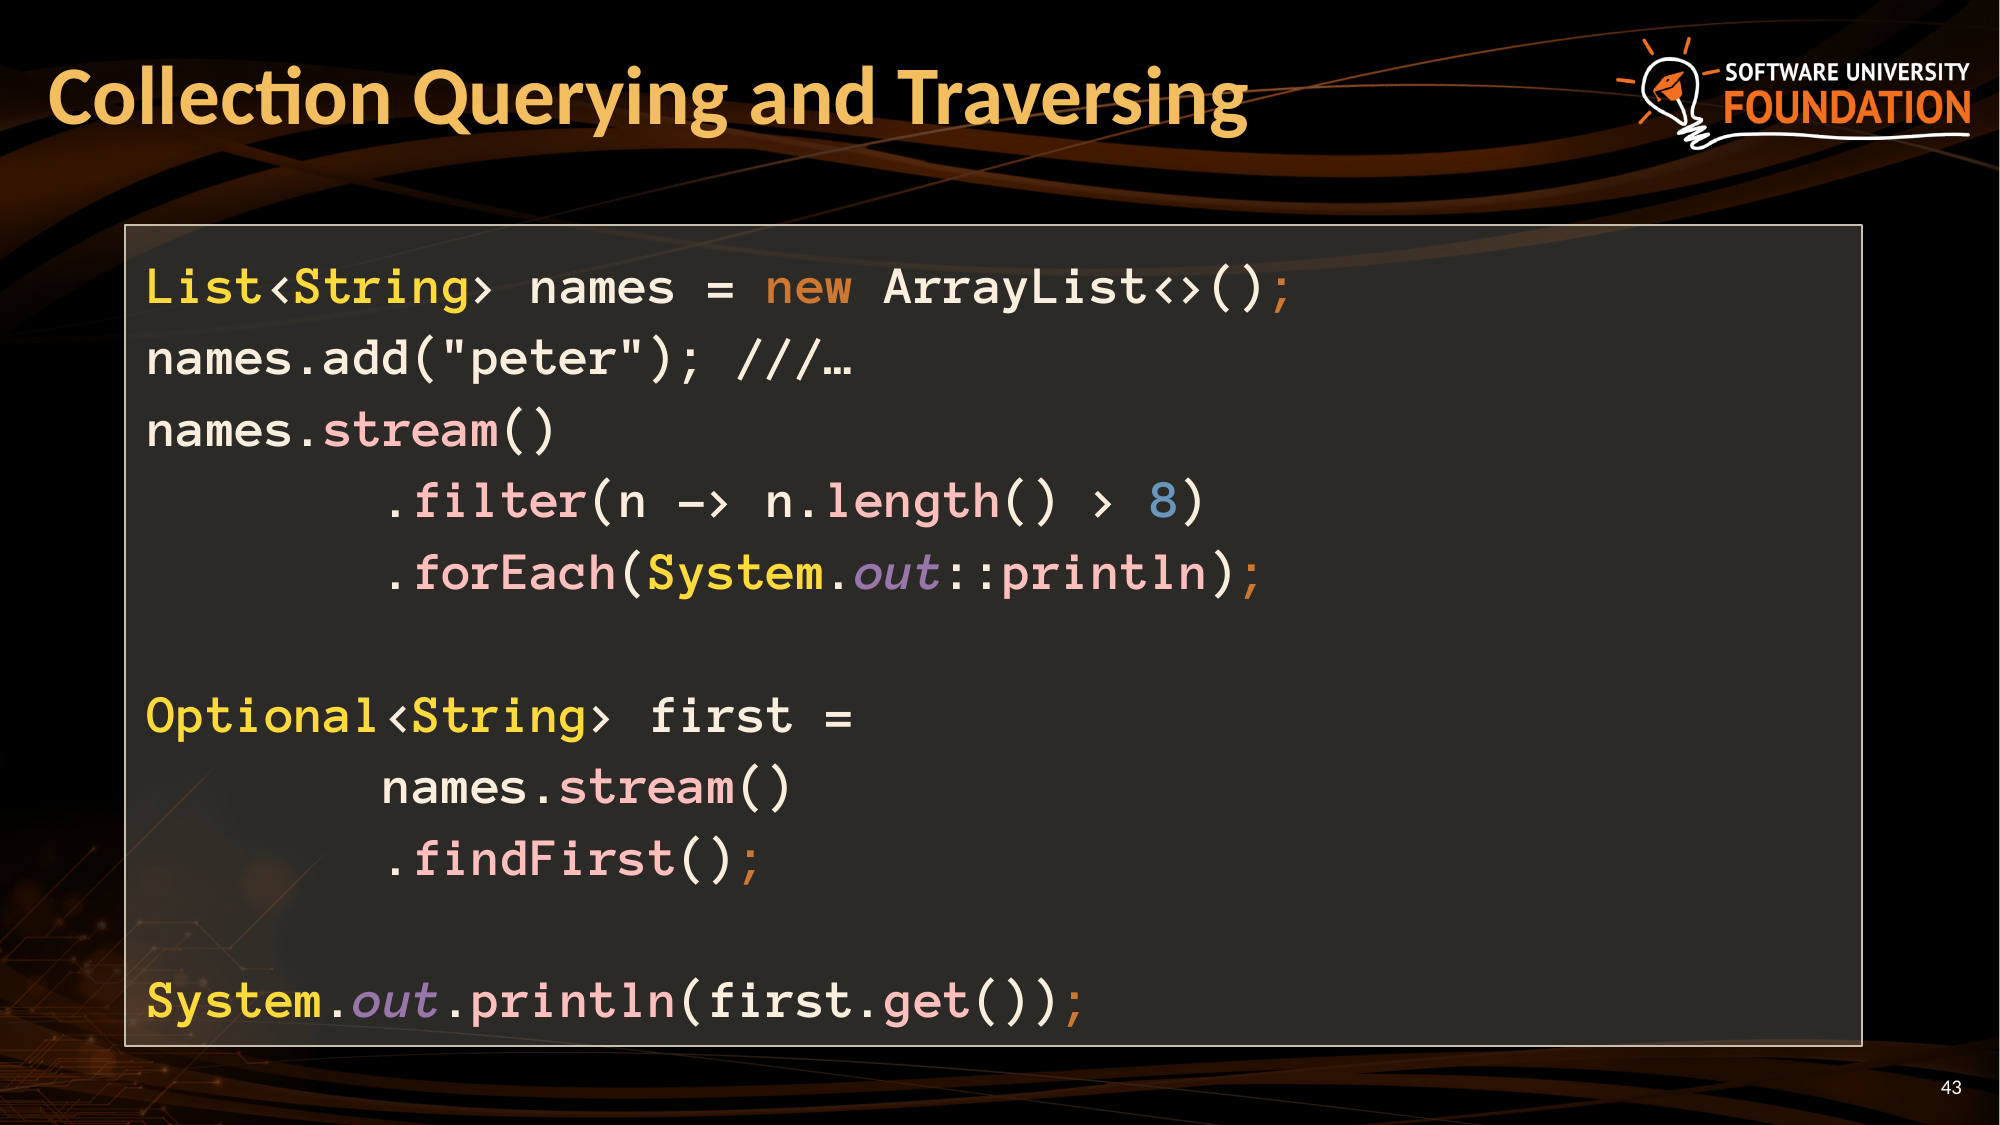

# Collection Querying and Traversing
List<String> names = new ArrayList<>();
names.add("peter"); ///…
names.stream()
        .filter(n -> n.length() > 8)
        .forEach(System.out::println);
Optional<String> first =
        names.stream()
        .findFirst();
System.out.println(first.get());
43